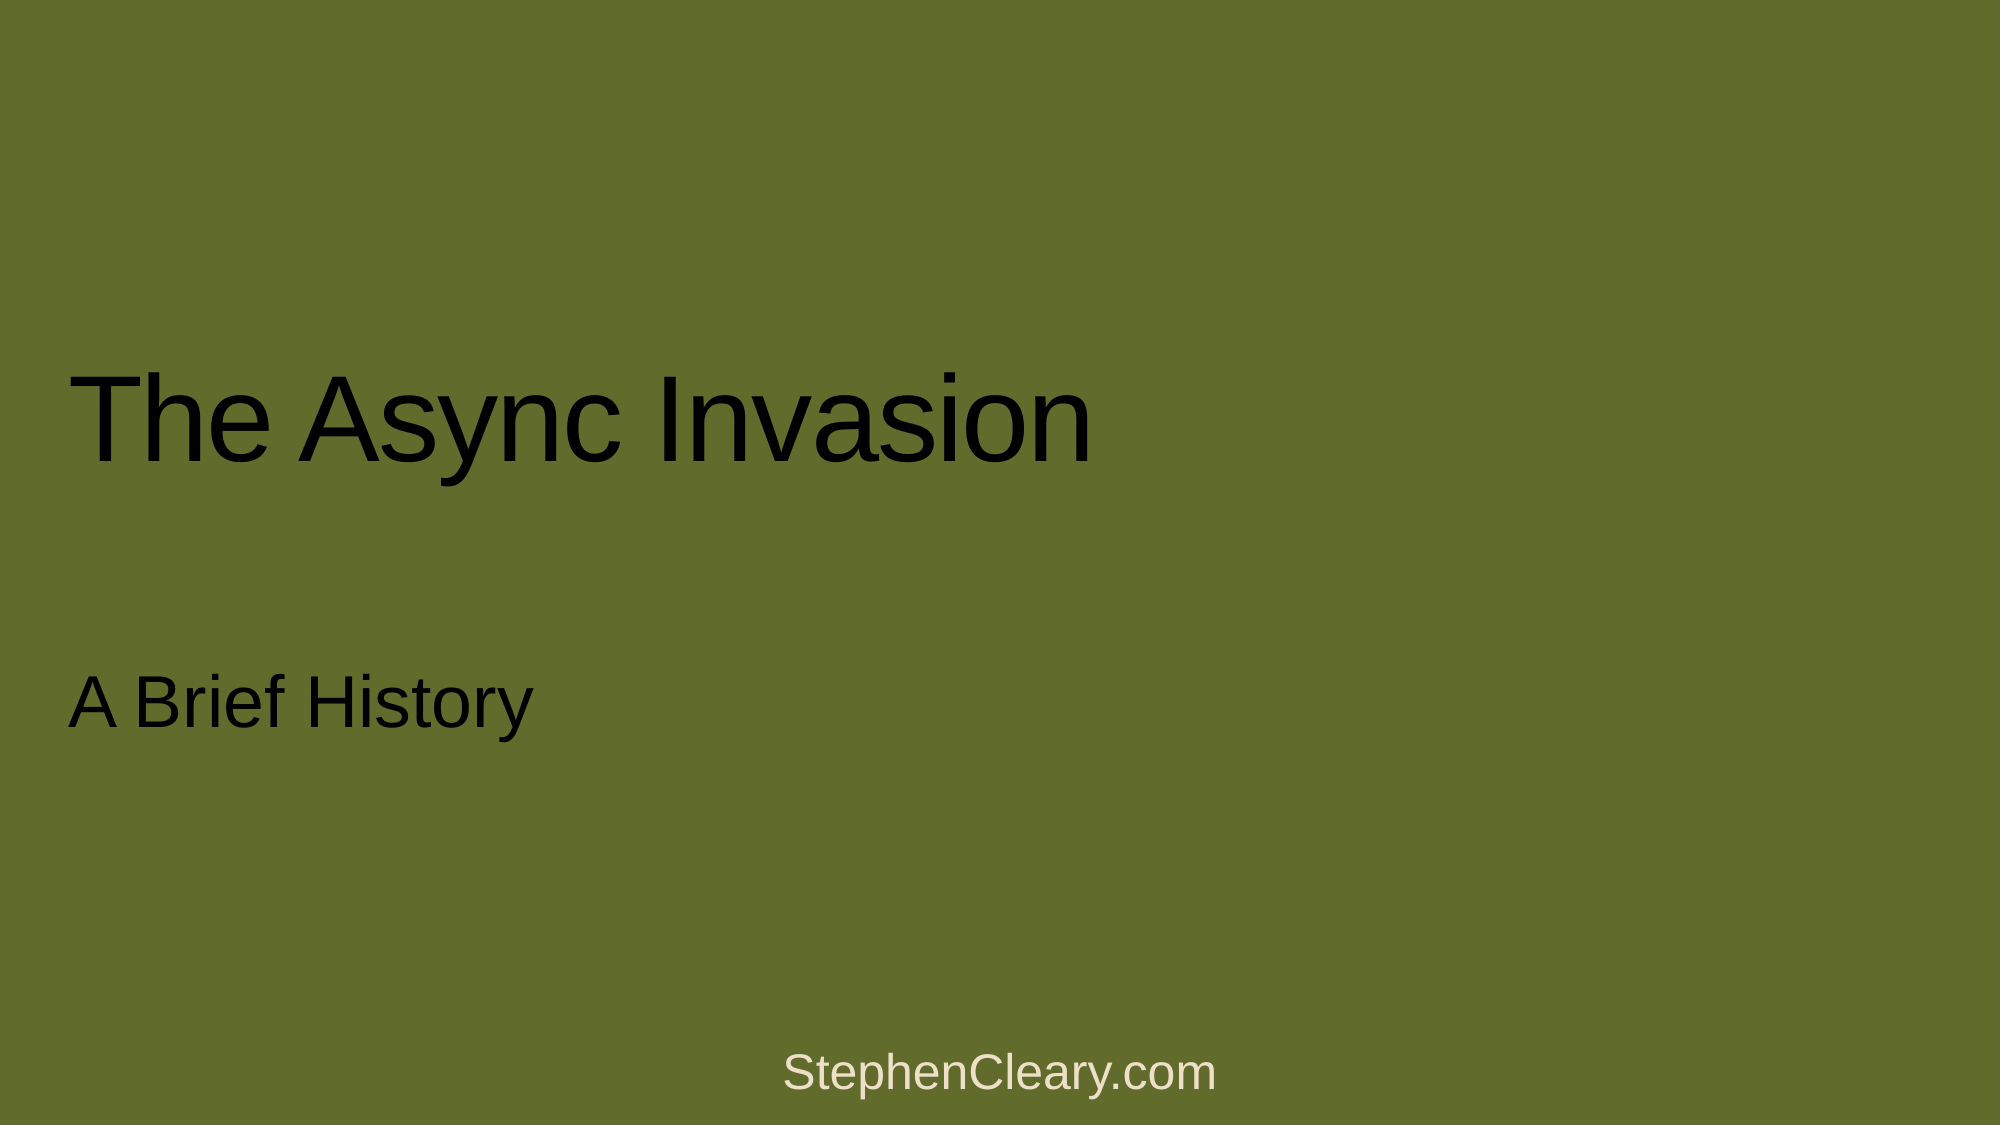

# The Async Invasion
A Brief History